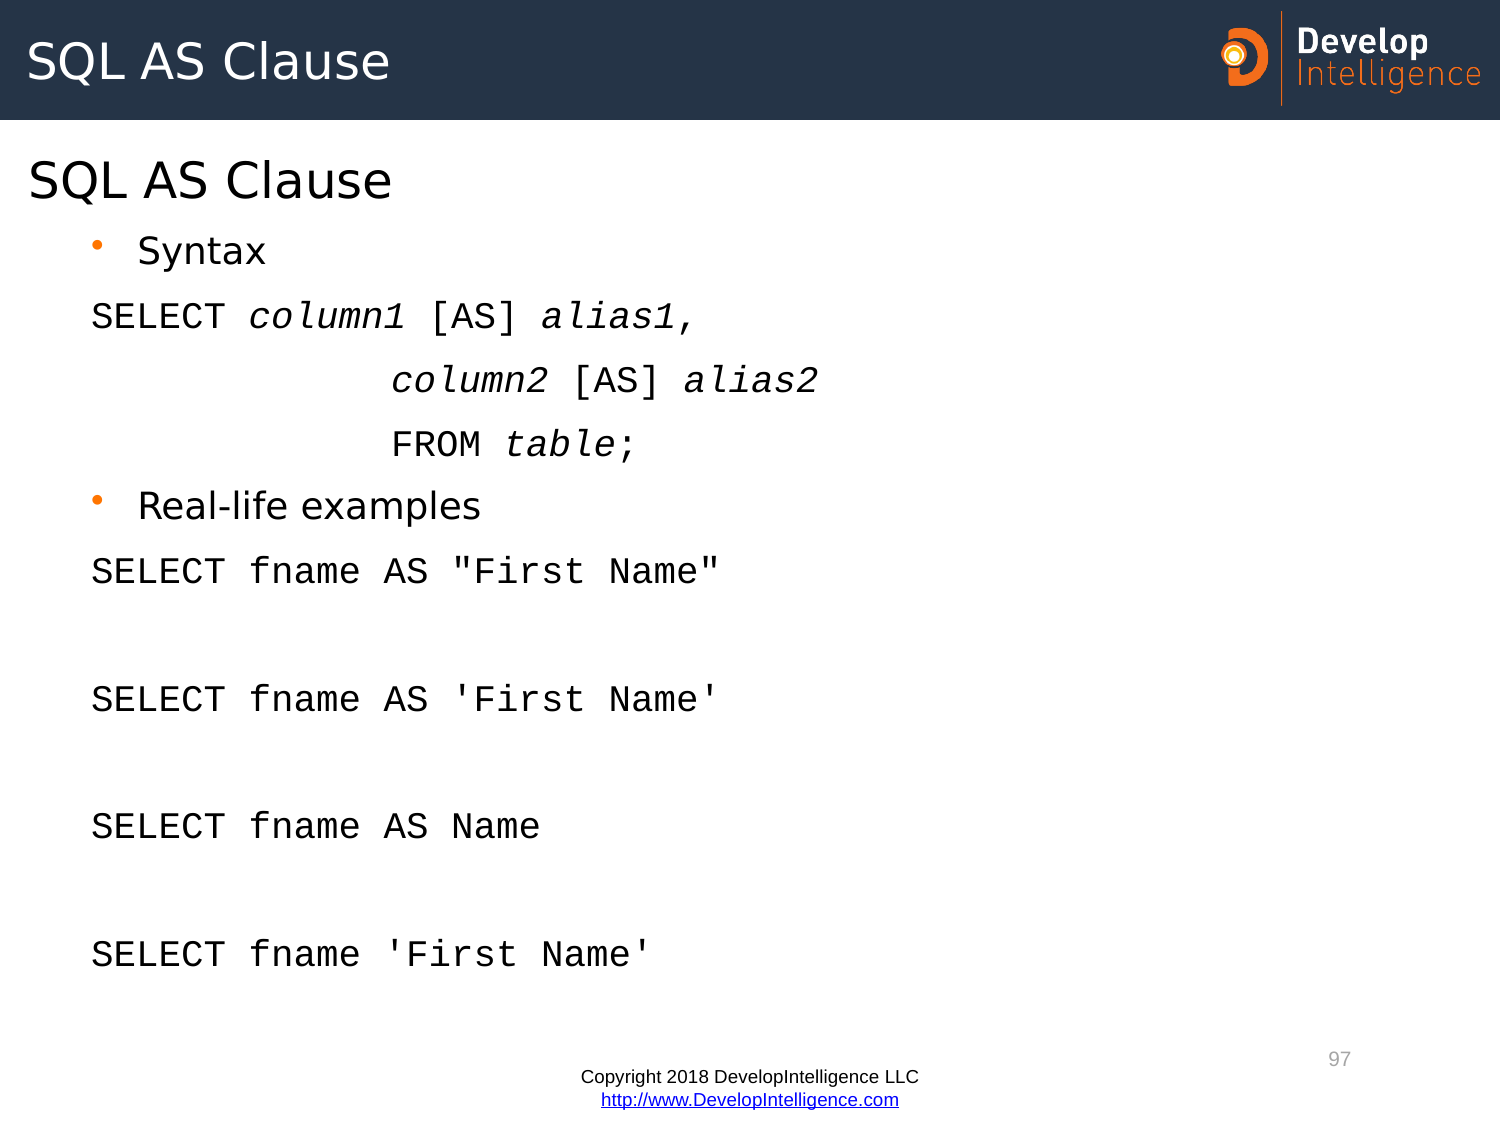

# SQL AS Clause
SQL AS Clause
Syntax
SELECT column1 [AS] alias1,
		column2 [AS] alias2
		FROM table;
Real-life examples
SELECT fname AS "First Name"

SELECT fname AS 'First Name'

SELECT fname AS Name

SELECT fname 'First Name'

97